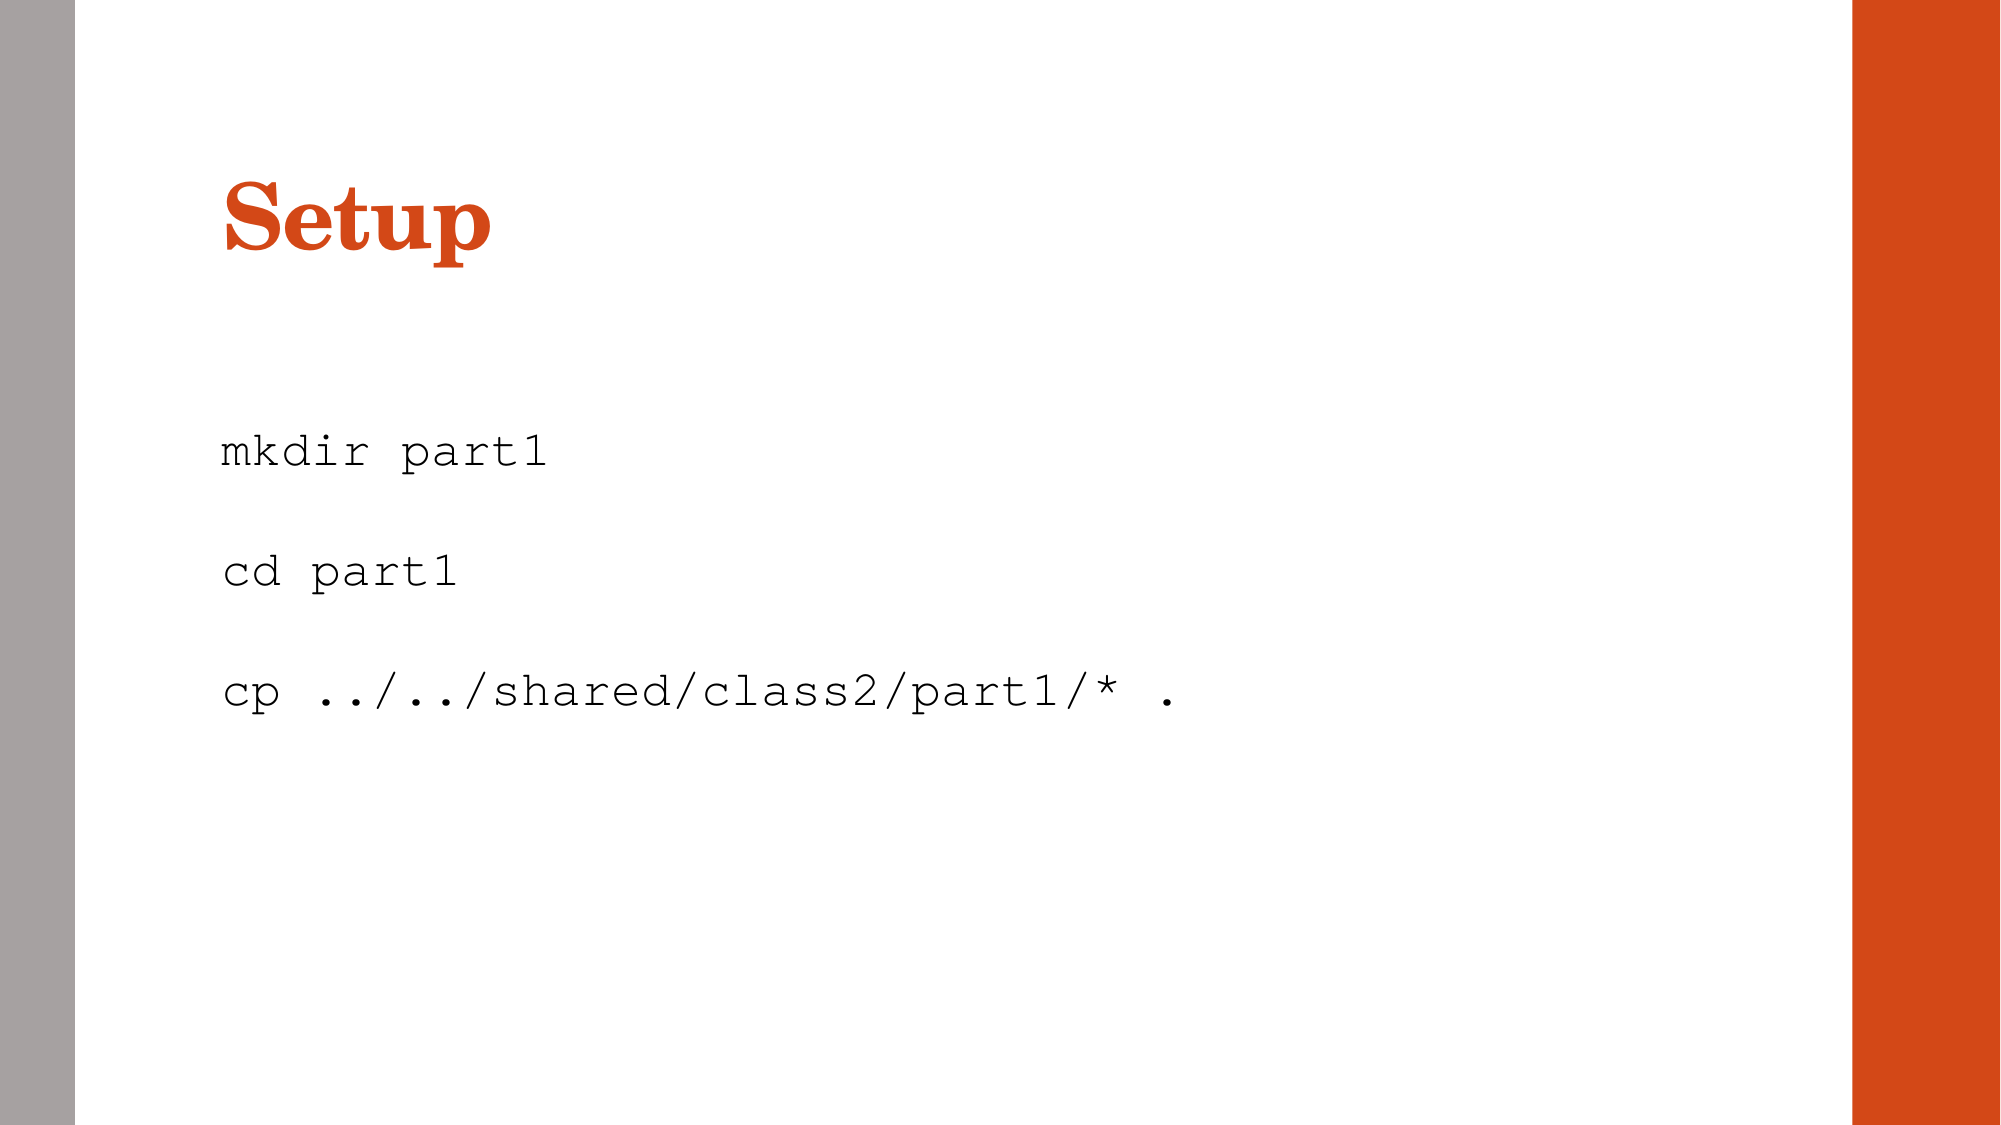

# Setup
mkdir part1

cd part1

cp ../../shared/class2/part1/* .